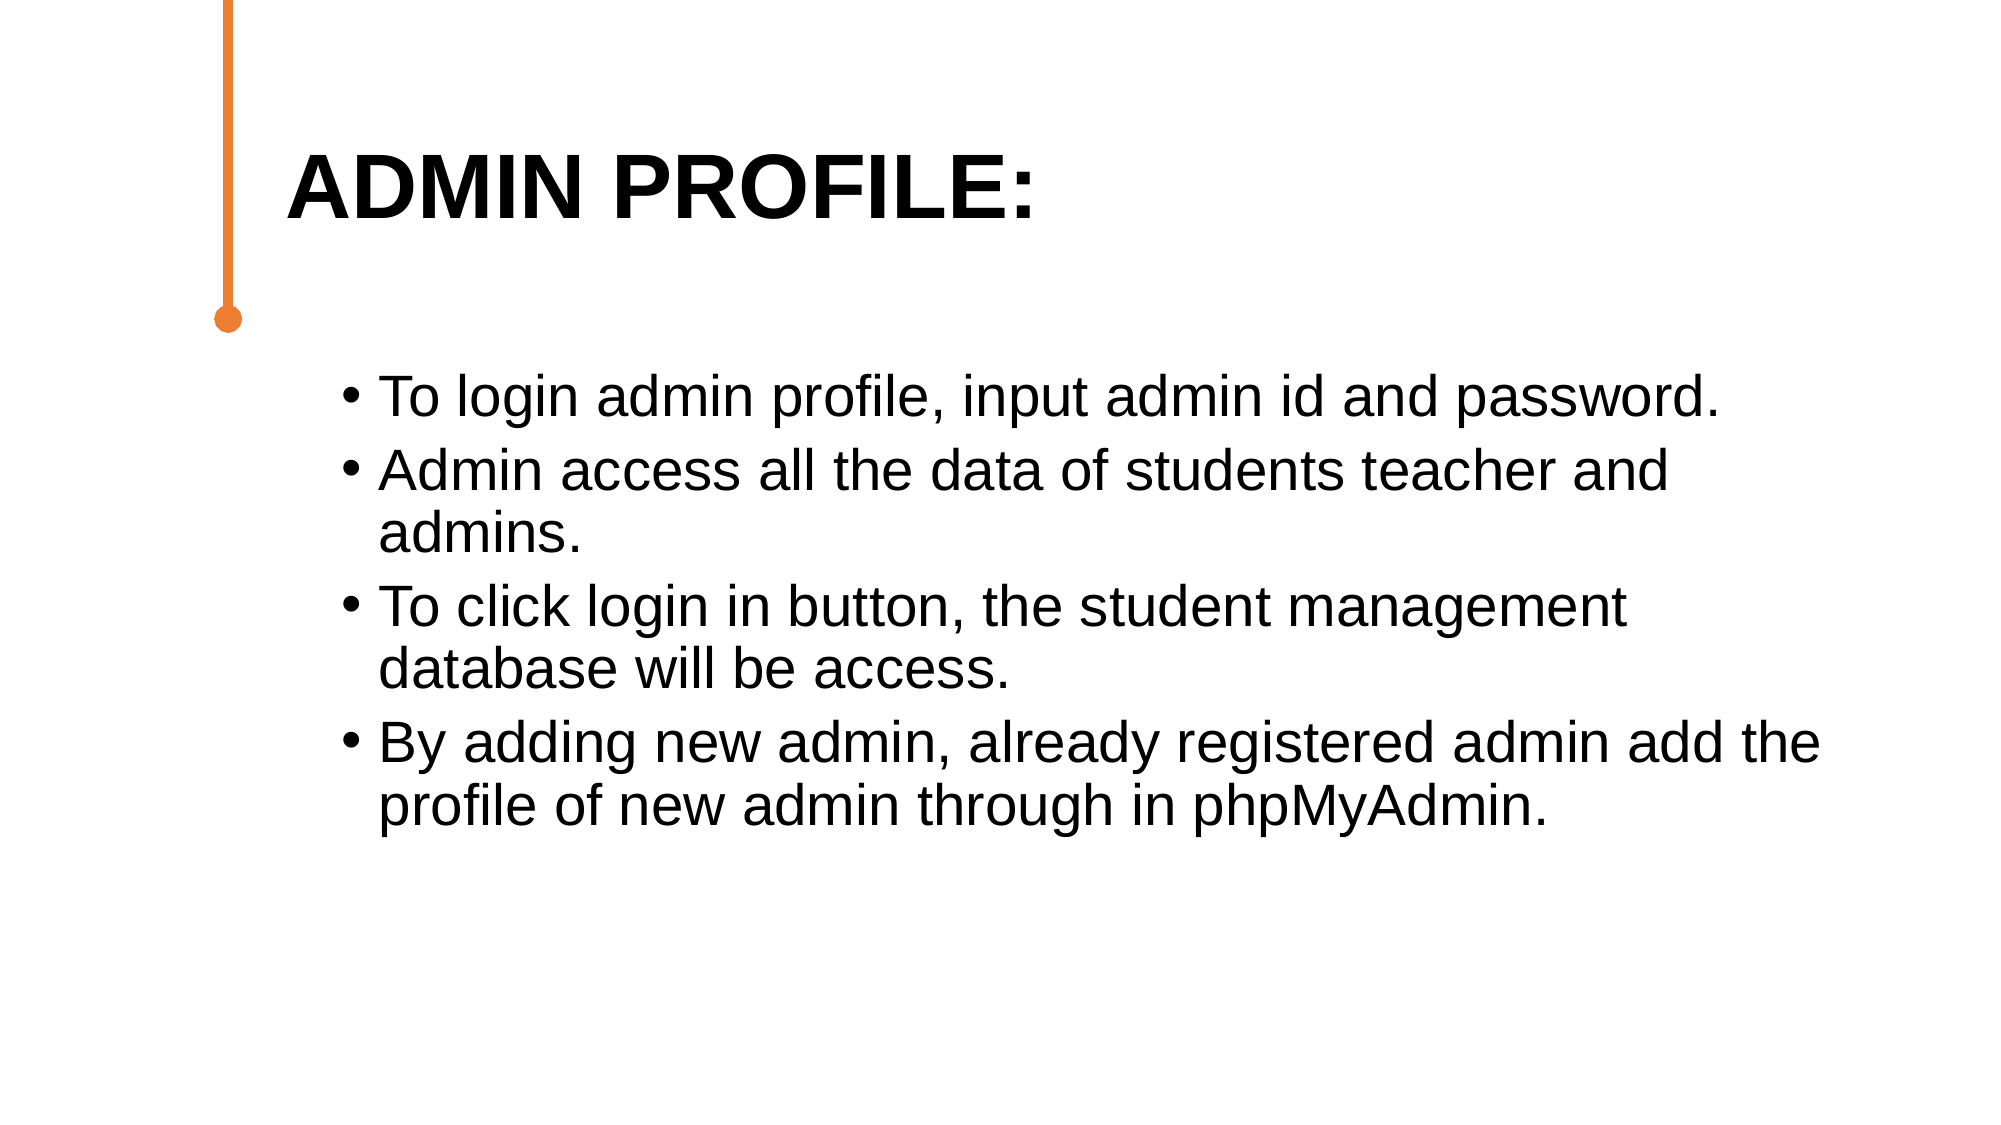

# ADMIN PROFILE:
To login admin profile, input admin id and password.
Admin access all the data of students teacher and admins.
To click login in button, the student management database will be access.
By adding new admin, already registered admin add the profile of new admin through in phpMyAdmin.